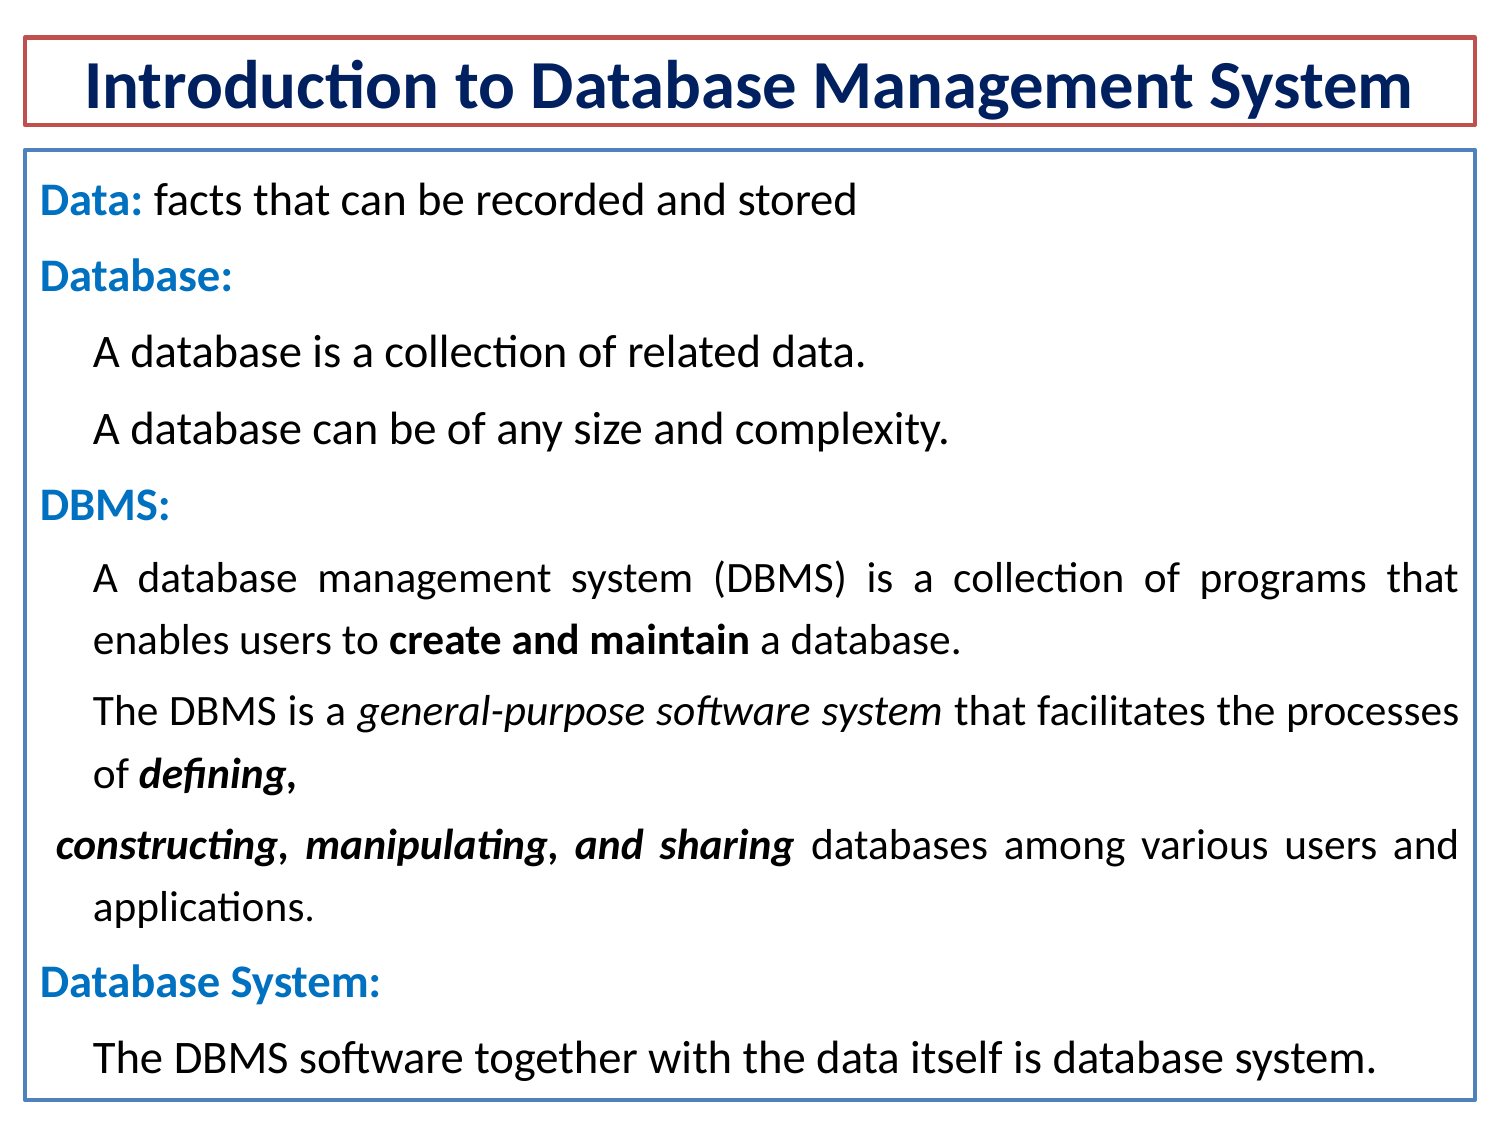

# Introduction to Database Management System
Data: facts that can be recorded and stored
Database:
		A database is a collection of related data.
		A database can be of any size and complexity.
DBMS:
		A database management system (DBMS) is a collection of programs that enables users to create and maintain a database.
		The DBMS is a general-purpose software system that facilitates the processes of defining,
 constructing, manipulating, and sharing databases among various users and applications.
Database System:
		The DBMS software together with the data itself is database system.